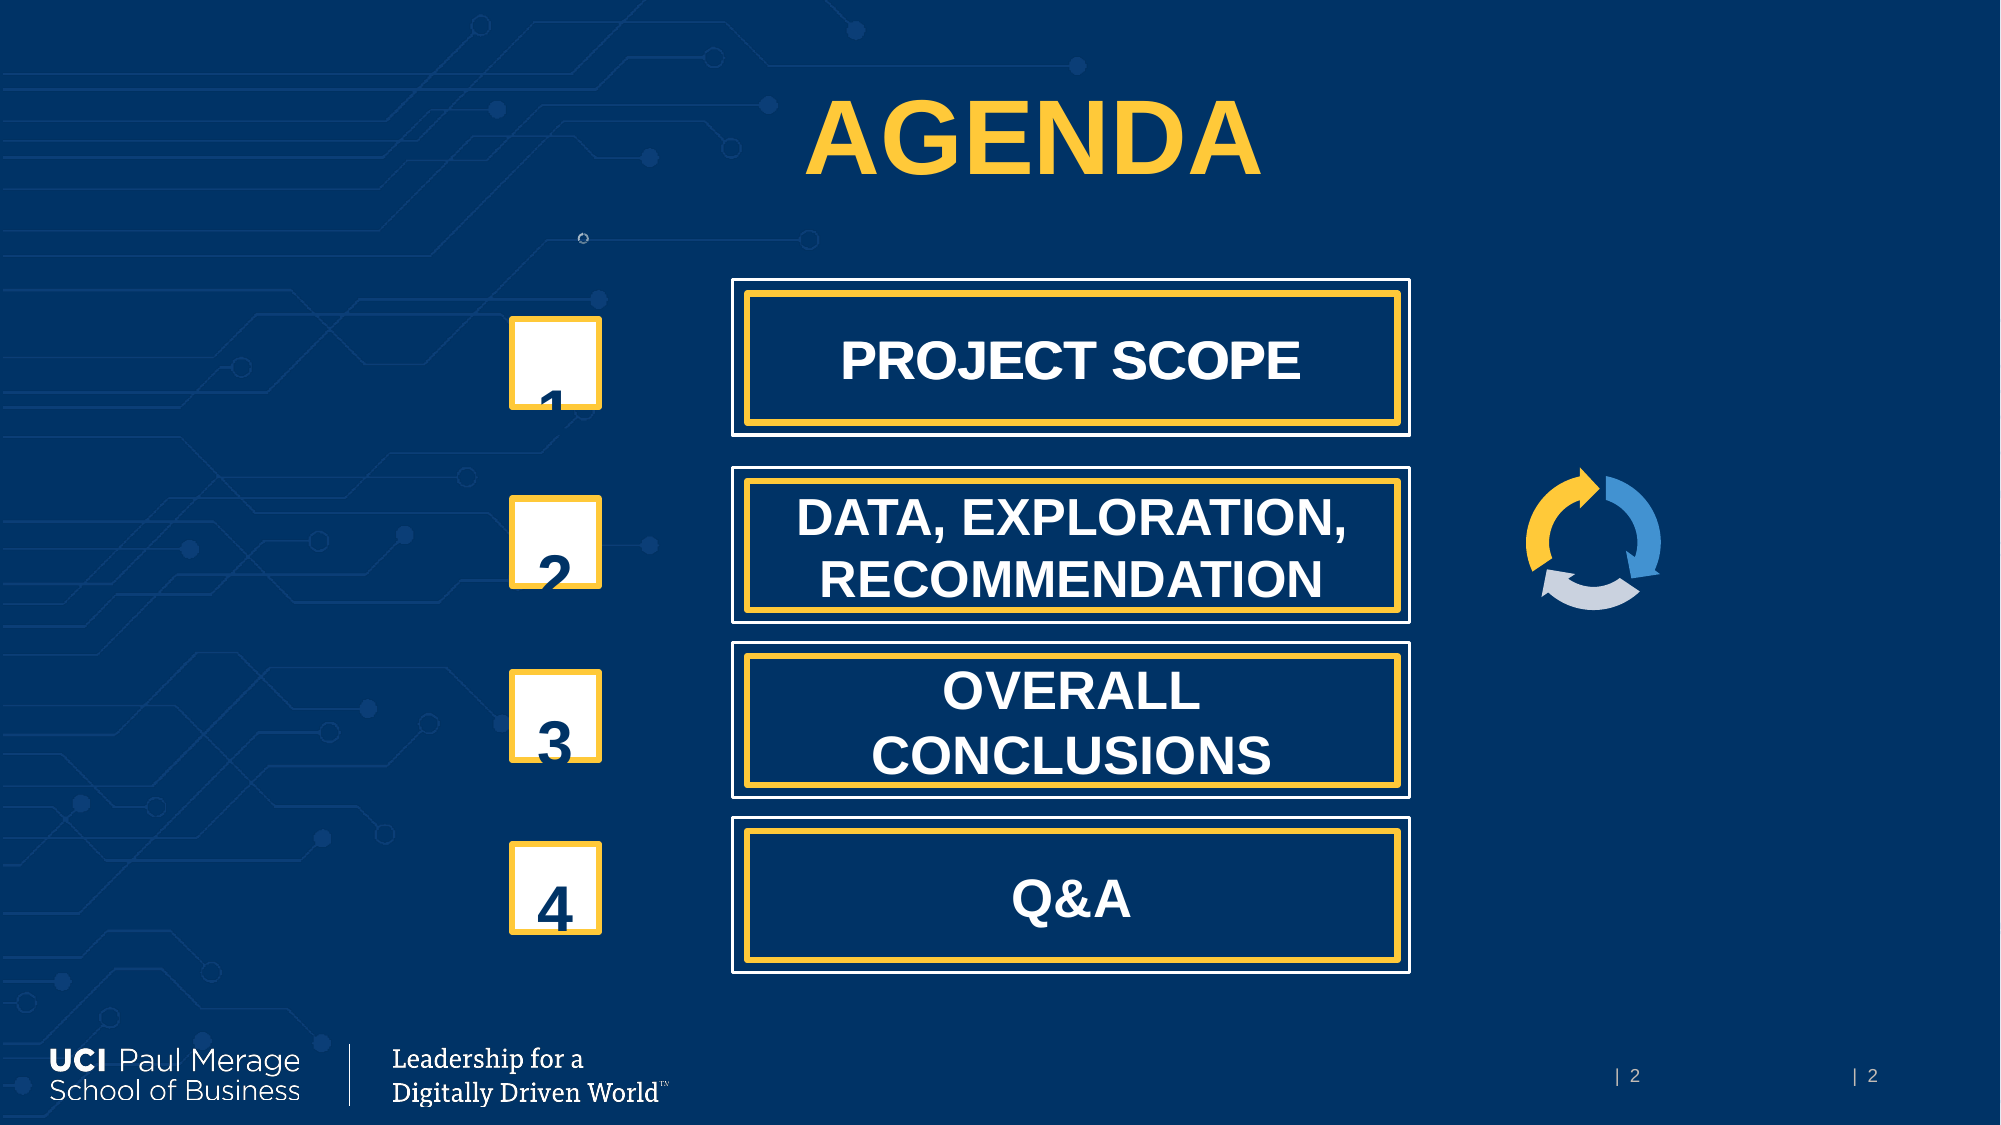

# AGENDA
1
2
3
4

PROJECT SCOPE
PROJECT SCOPE

DATA, EXPLORATION, RECOMMENDATION

OVERALL CONCLUSIONS

Q&A

|  2
|  2